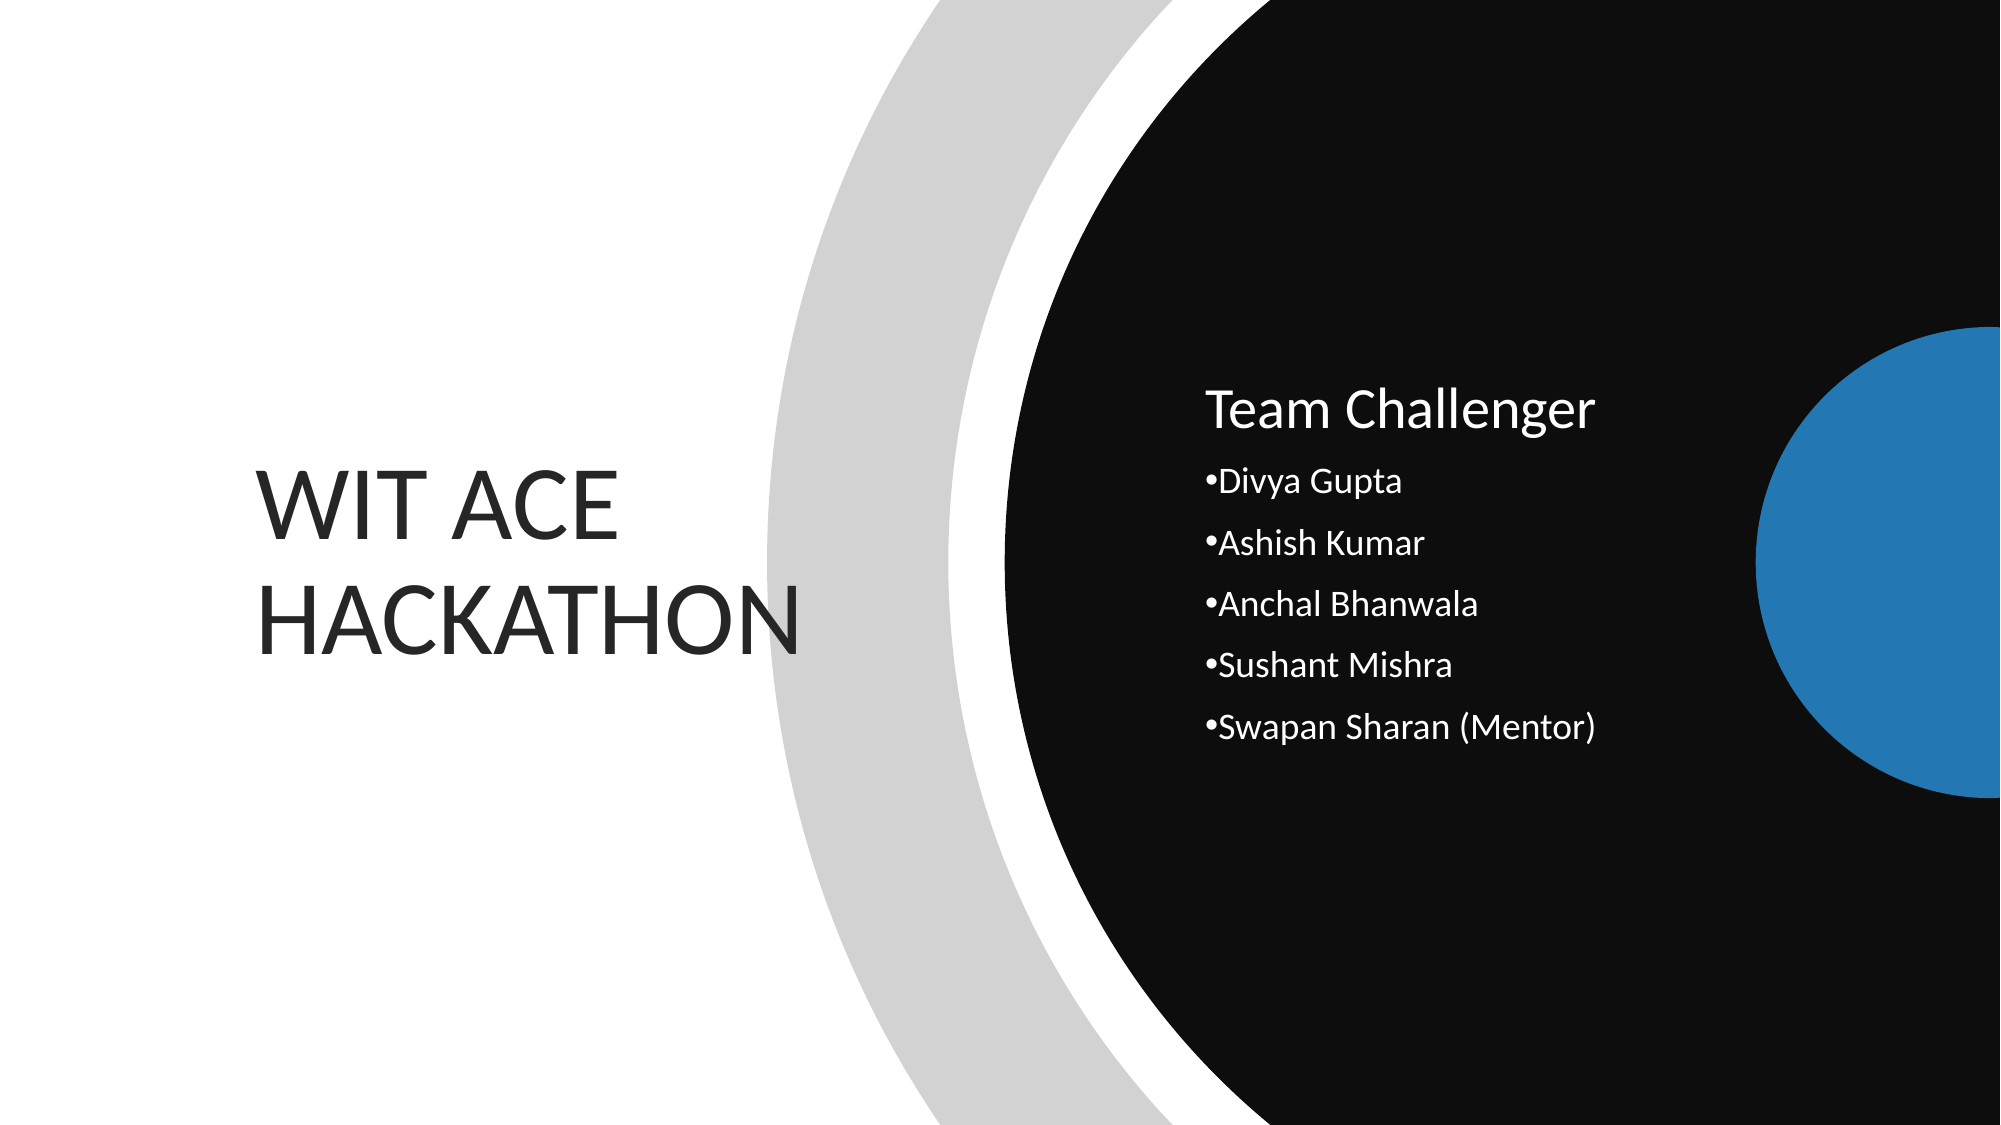

# WIT ACE HACKATHON
Team Challenger
Divya Gupta
Ashish Kumar
Anchal Bhanwala
Sushant Mishra
Swapan Sharan (Mentor)